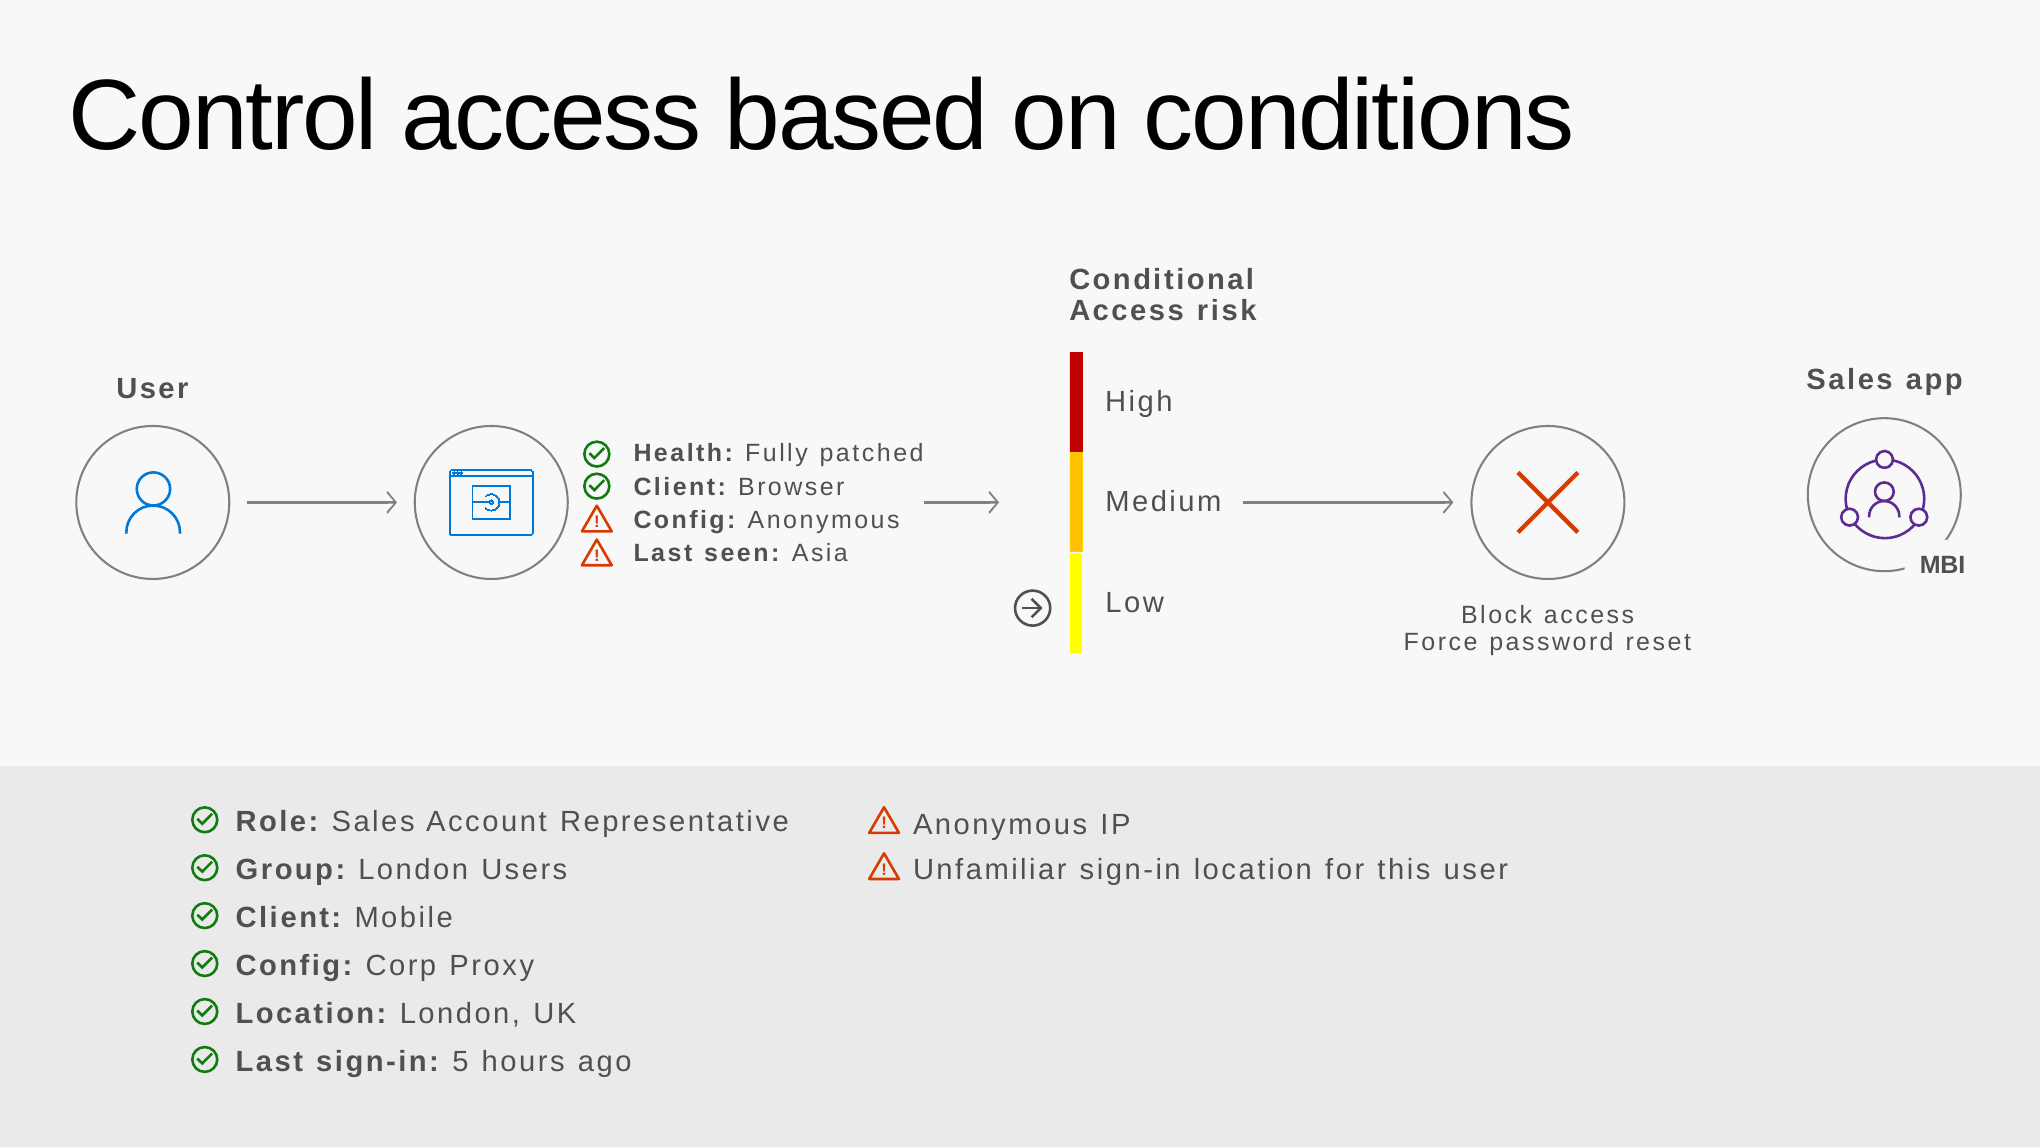

Additional Detail
# Control access based on conditions
Conditional
Access risk

High

Medium

Low
Sales app
User

MBI

Health: Fully patched
Client: Browser
Config: Anonymous
Last seen: Asia

!

!

Block access
Force password reset

Role: Sales Account Representative
Group: London Users
Client: Mobile
Config: Corp Proxy
Location: London, UK
Last sign-in: 5 hours ago
Anonymous IP

!

Unfamiliar sign-in location for this user

!